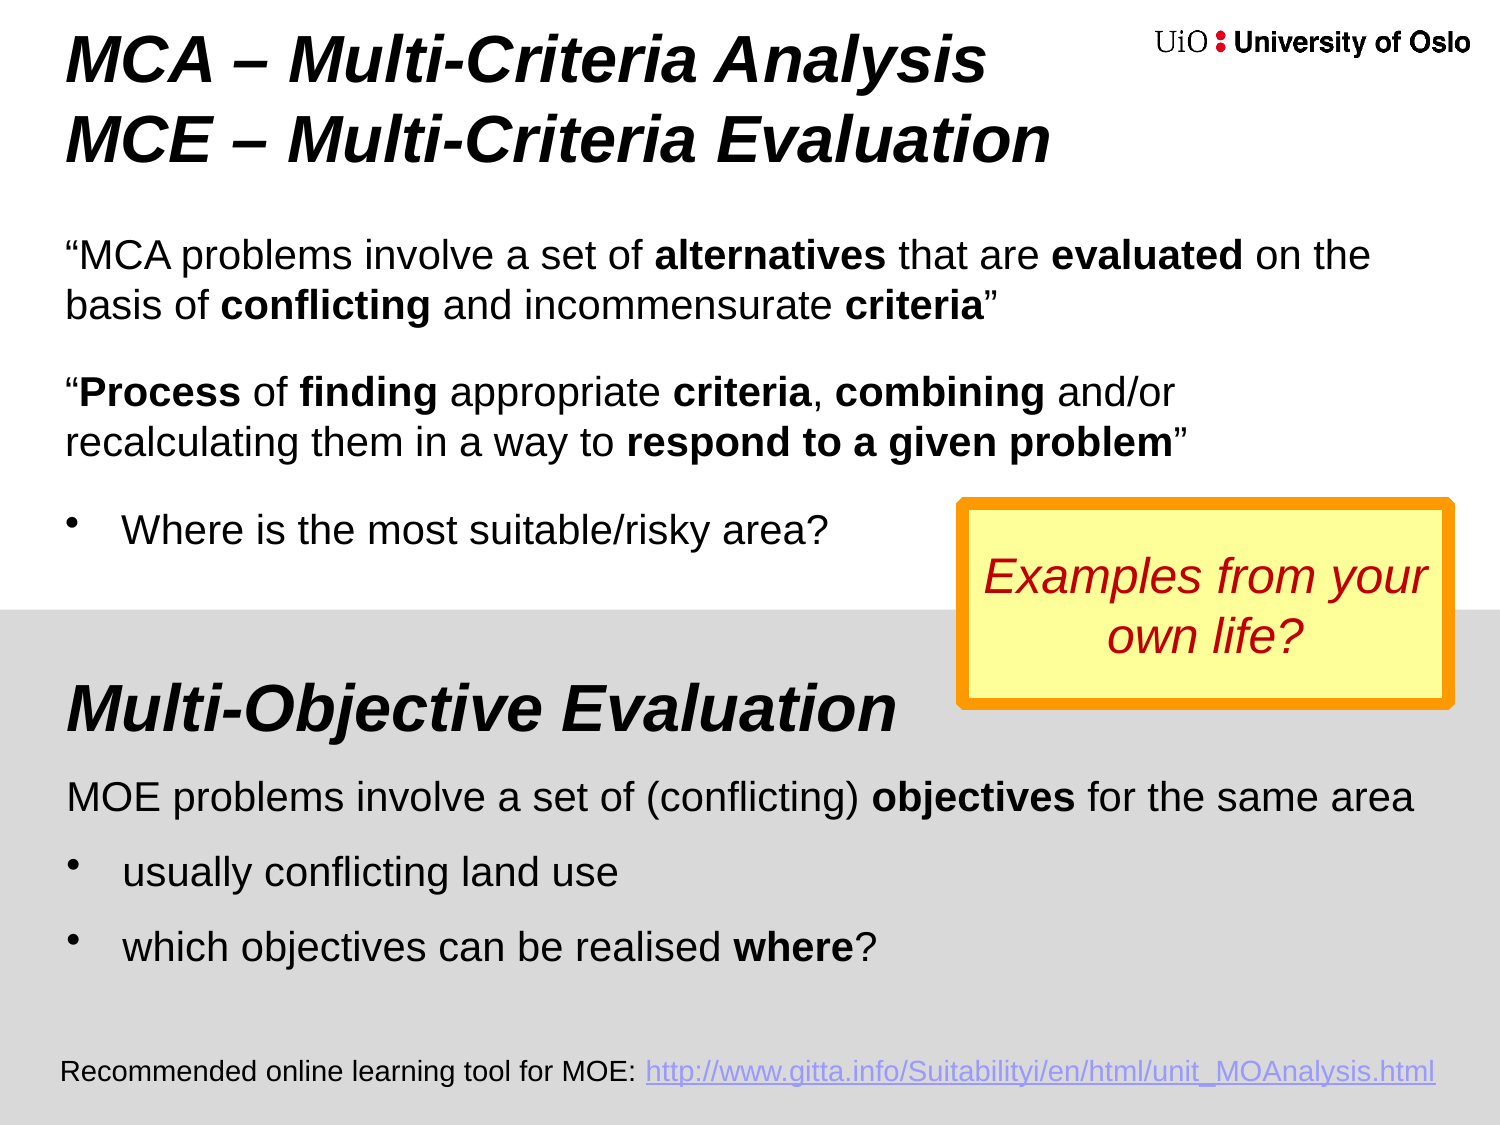

# MCA – Multi-Criteria Analysis MCE – Multi-Criteria Evaluation
“MCA problems involve a set of alternatives that are evaluated on the basis of conflicting and incommensurate criteria”
“Process of finding appropriate criteria, combining and/or recalculating them in a way to respond to a given problem”
Where is the most suitable/risky area?
Examples from your own life?

Multi-Objective Evaluation
MOE problems involve a set of (conflicting) objectives for the same area
usually conflicting land use
which objectives can be realised where?

Recommended online learning tool for MOE: http://www.gitta.info/Suitabilityi/en/html/unit_MOAnalysis.html